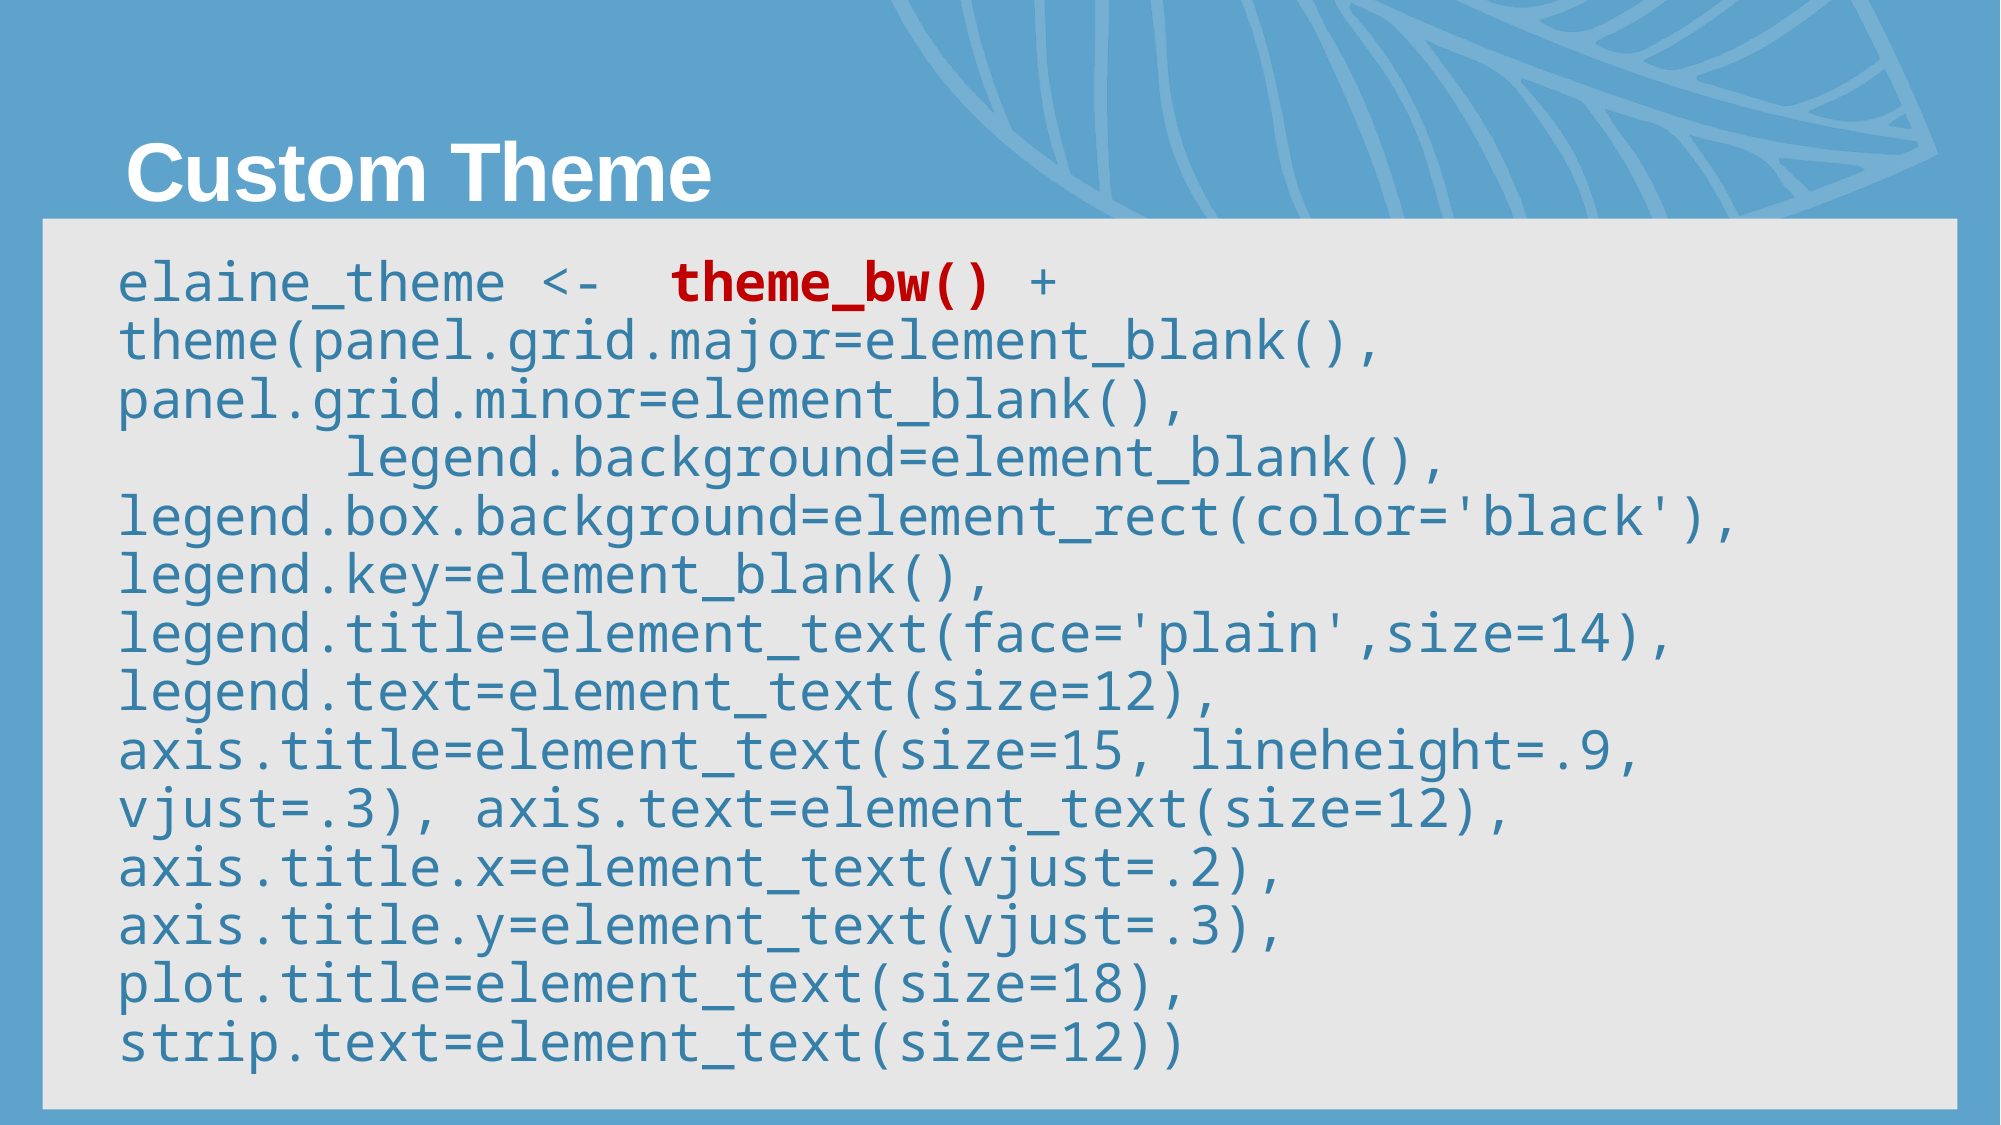

# Custom Theme
elaine_theme <-  theme_bw() + theme(panel.grid.major=element_blank(), panel.grid.minor=element_blank(),                               legend.background=element_blank(), legend.box.background=element_rect(color='black'), legend.key=element_blank(), legend.title=element_text(face='plain',size=14), legend.text=element_text(size=12), axis.title=element_text(size=15, lineheight=.9, vjust=.3), axis.text=element_text(size=12), axis.title.x=element_text(vjust=.2), axis.title.y=element_text(vjust=.3), plot.title=element_text(size=18), strip.text=element_text(size=12))